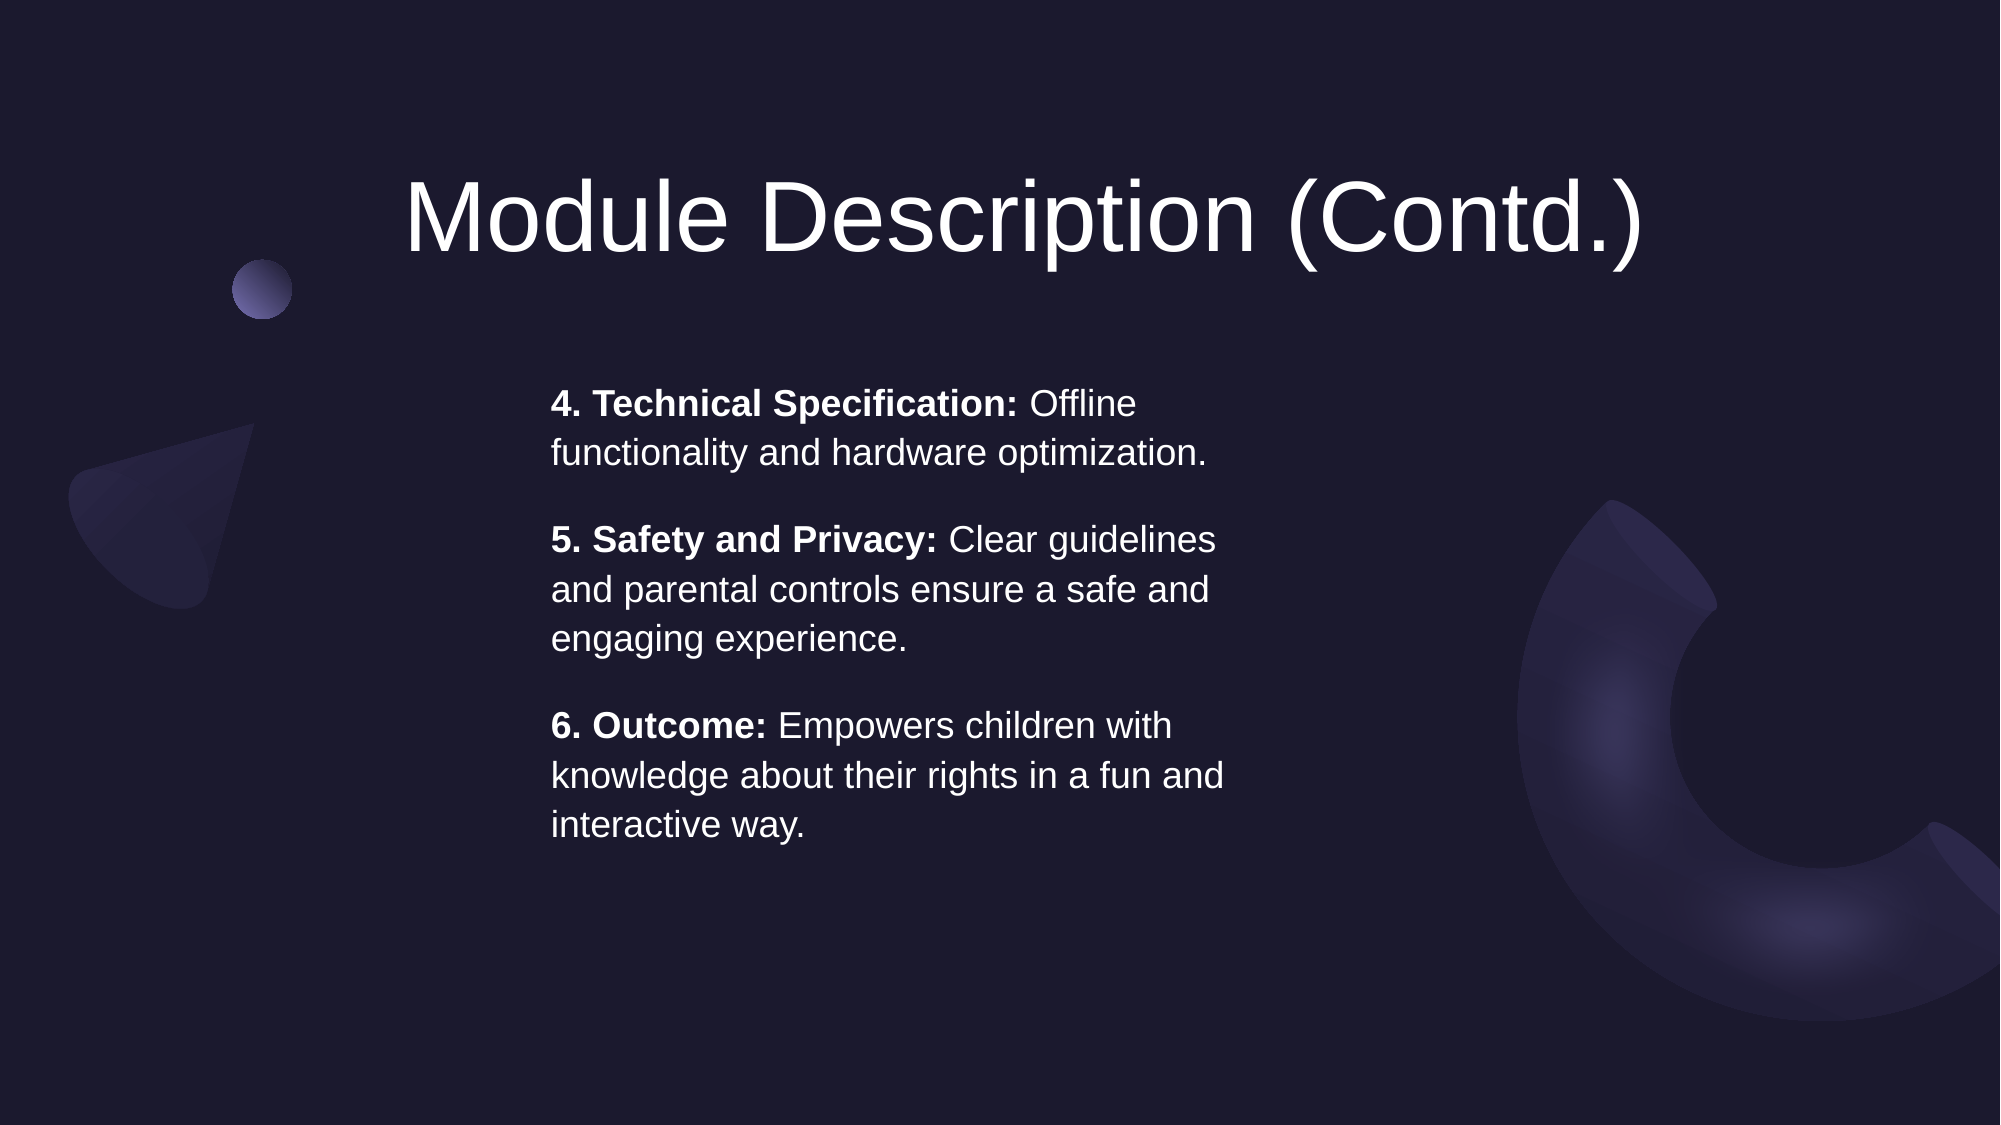

# Module Description (Contd.)

4. Technical Specification: Offline functionality and hardware optimization.
5. Safety and Privacy: Clear guidelines and parental controls ensure a safe and engaging experience.
6. Outcome: Empowers children with knowledge about their rights in a fun and interactive way.